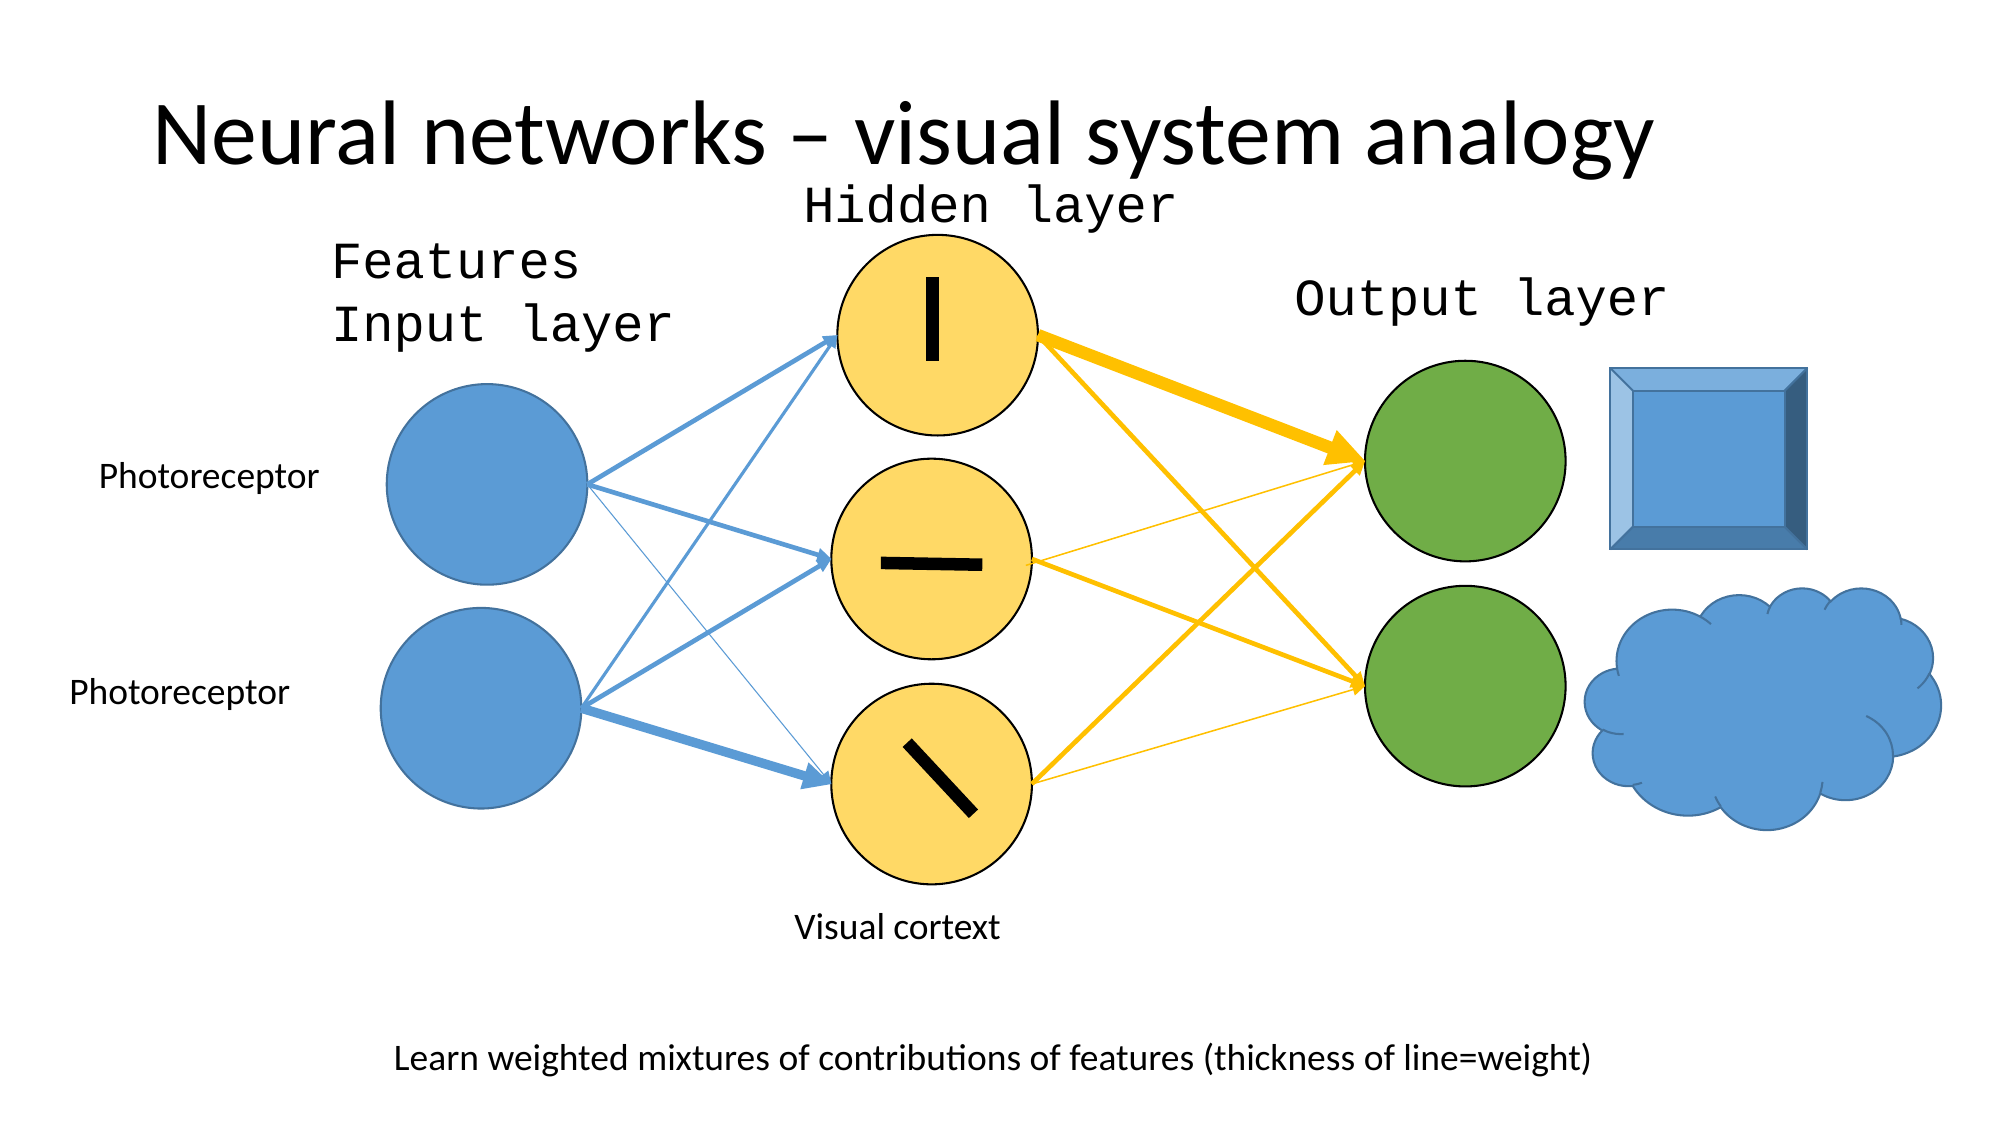

# Neural networks – visual system analogy
Hidden layer
Features
Input layer

Output layer

Photoreceptor

Photoreceptor

Visual cortext
Learn weighted mixtures of contributions of features (thickness of line=weight)